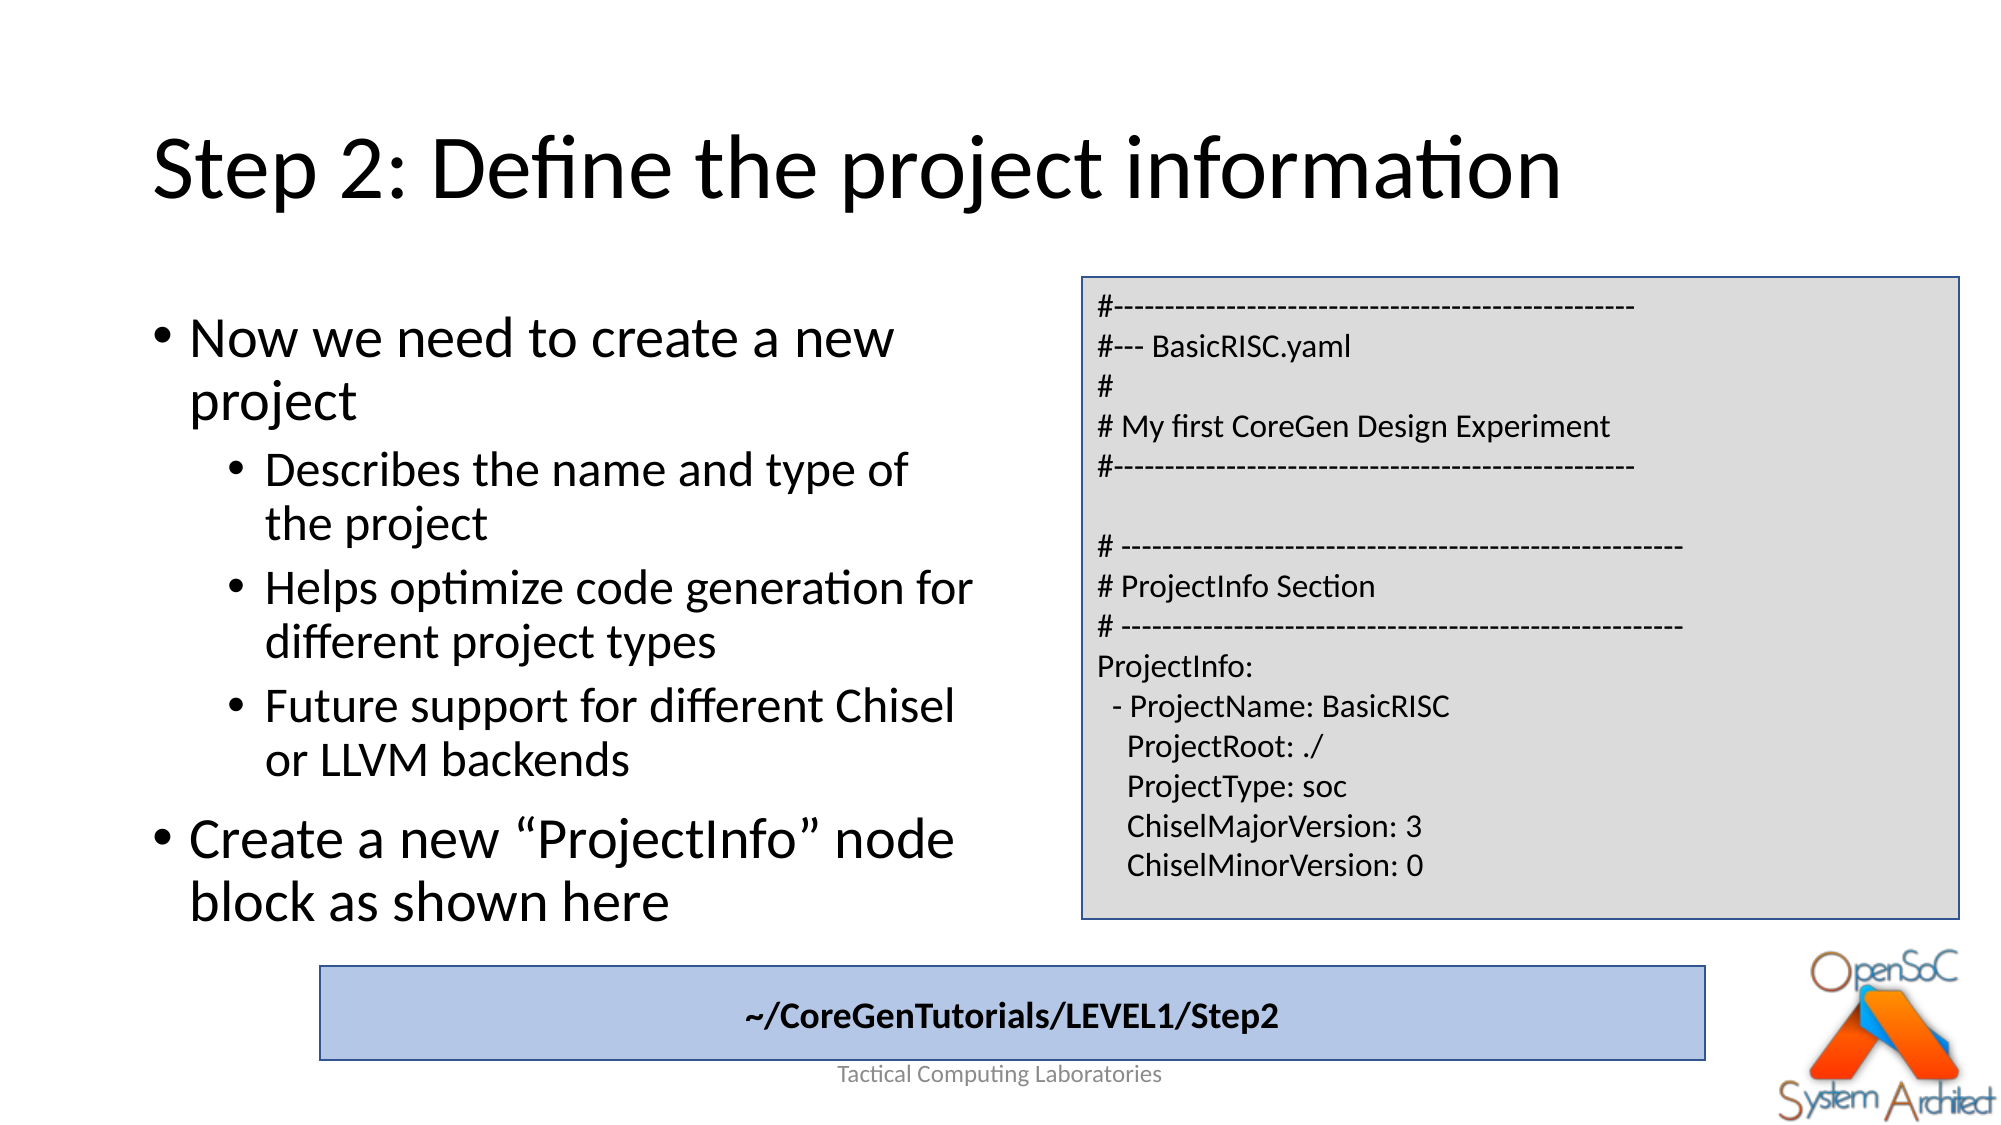

# Step 2: Define the project information
#---------------------------------------------------
#--- BasicRISC.yaml
#
# My first CoreGen Design Experiment
#---------------------------------------------------

# -------------------------------------------------------
# ProjectInfo Section
# -------------------------------------------------------
ProjectInfo:
  - ProjectName: BasicRISC
    ProjectRoot: ./
    ProjectType: soc
    ChiselMajorVersion: 3
    ChiselMinorVersion: 0

Now we need to create a new project
Describes the name and type of the project
Helps optimize code generation for different project types
Future support for different Chisel or LLVM backends
Create a new “ProjectInfo” node block as shown here

~/CoreGenTutorials/LEVEL1/Step2
Tactical Computing Laboratories